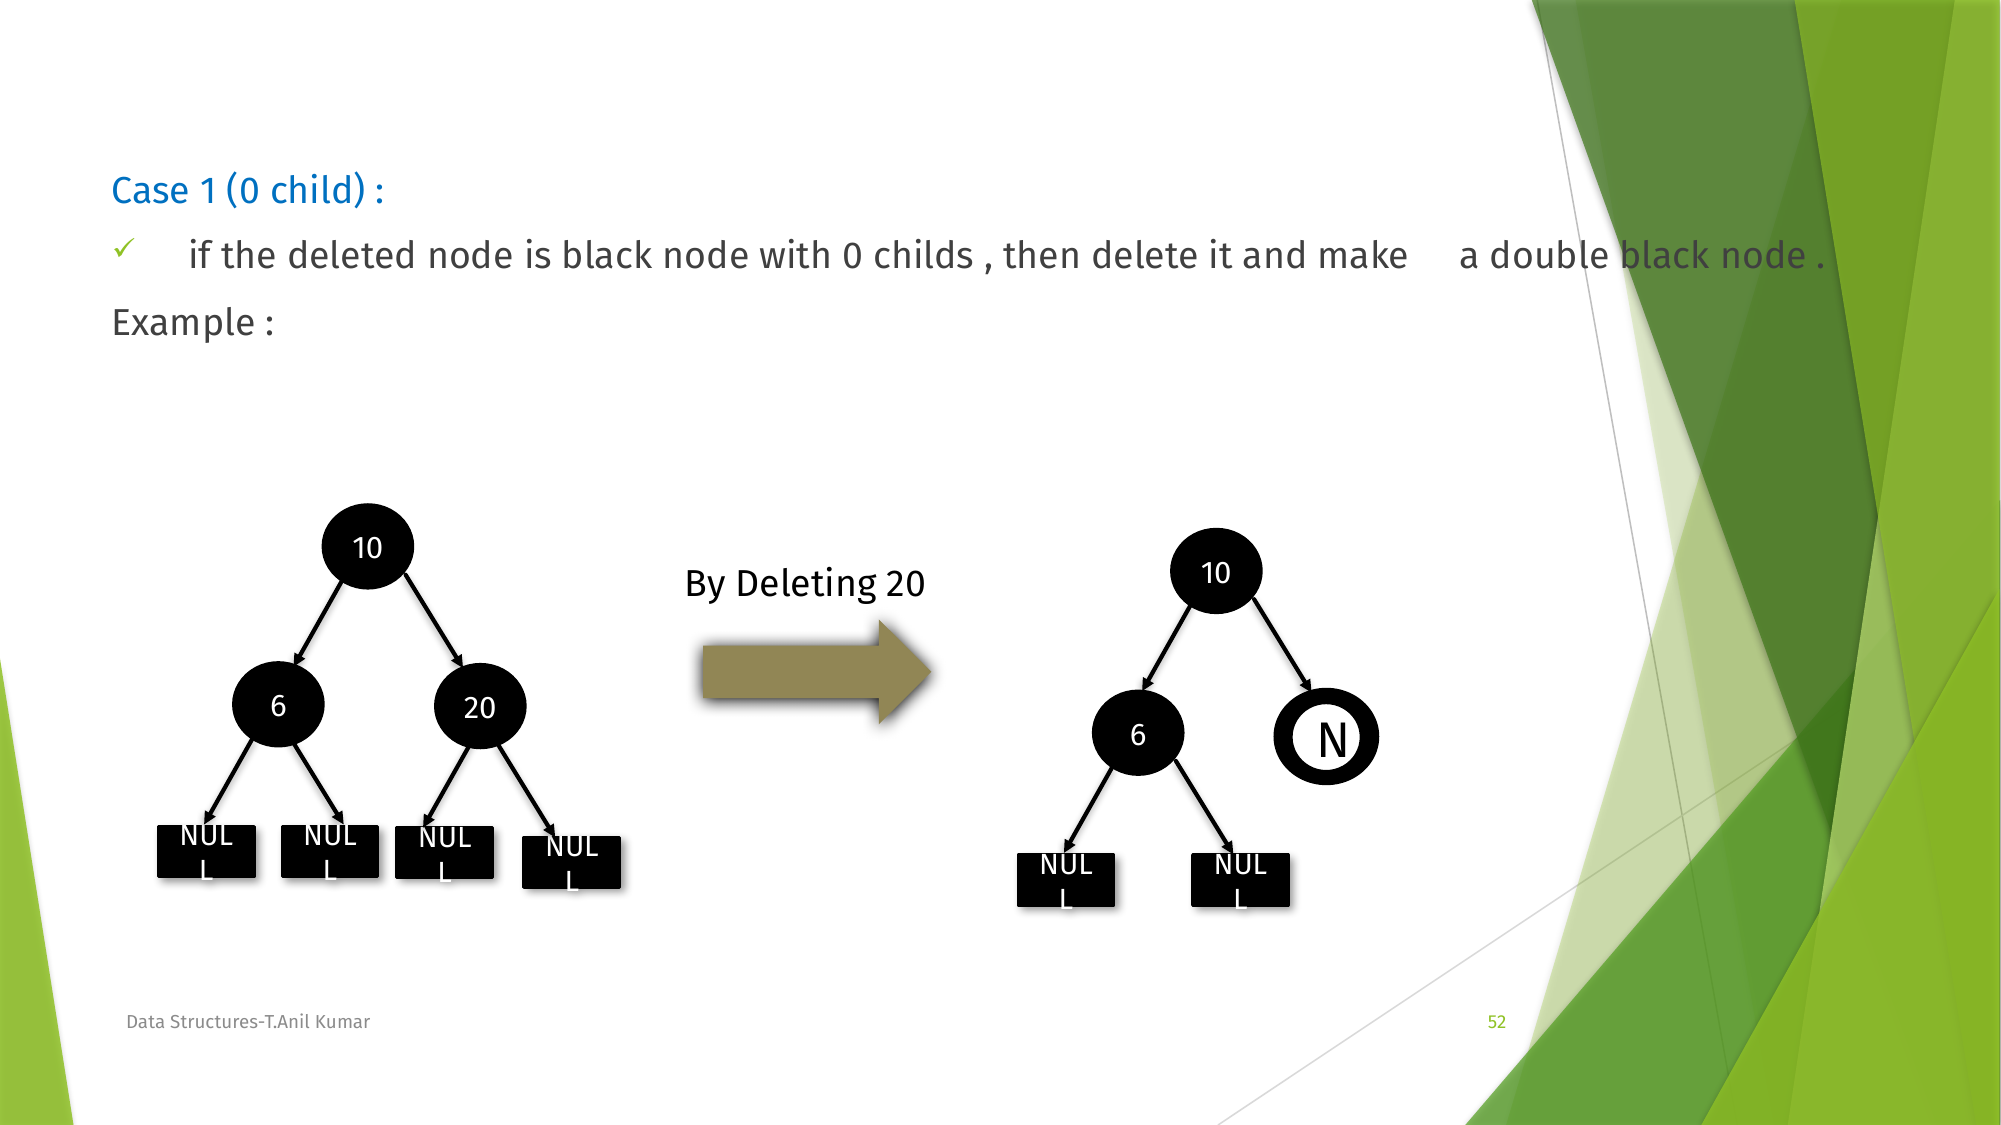

Case 1 (0 child) :
  if the deleted node is black node with 0 childs , then delete it and make     a double black node .
Example :

10
10
By Deleting 20

6
20

6
N
NULL
NULL
NULL
NULL
NULL
NULL
Data Structures-T.Anil Kumar
52